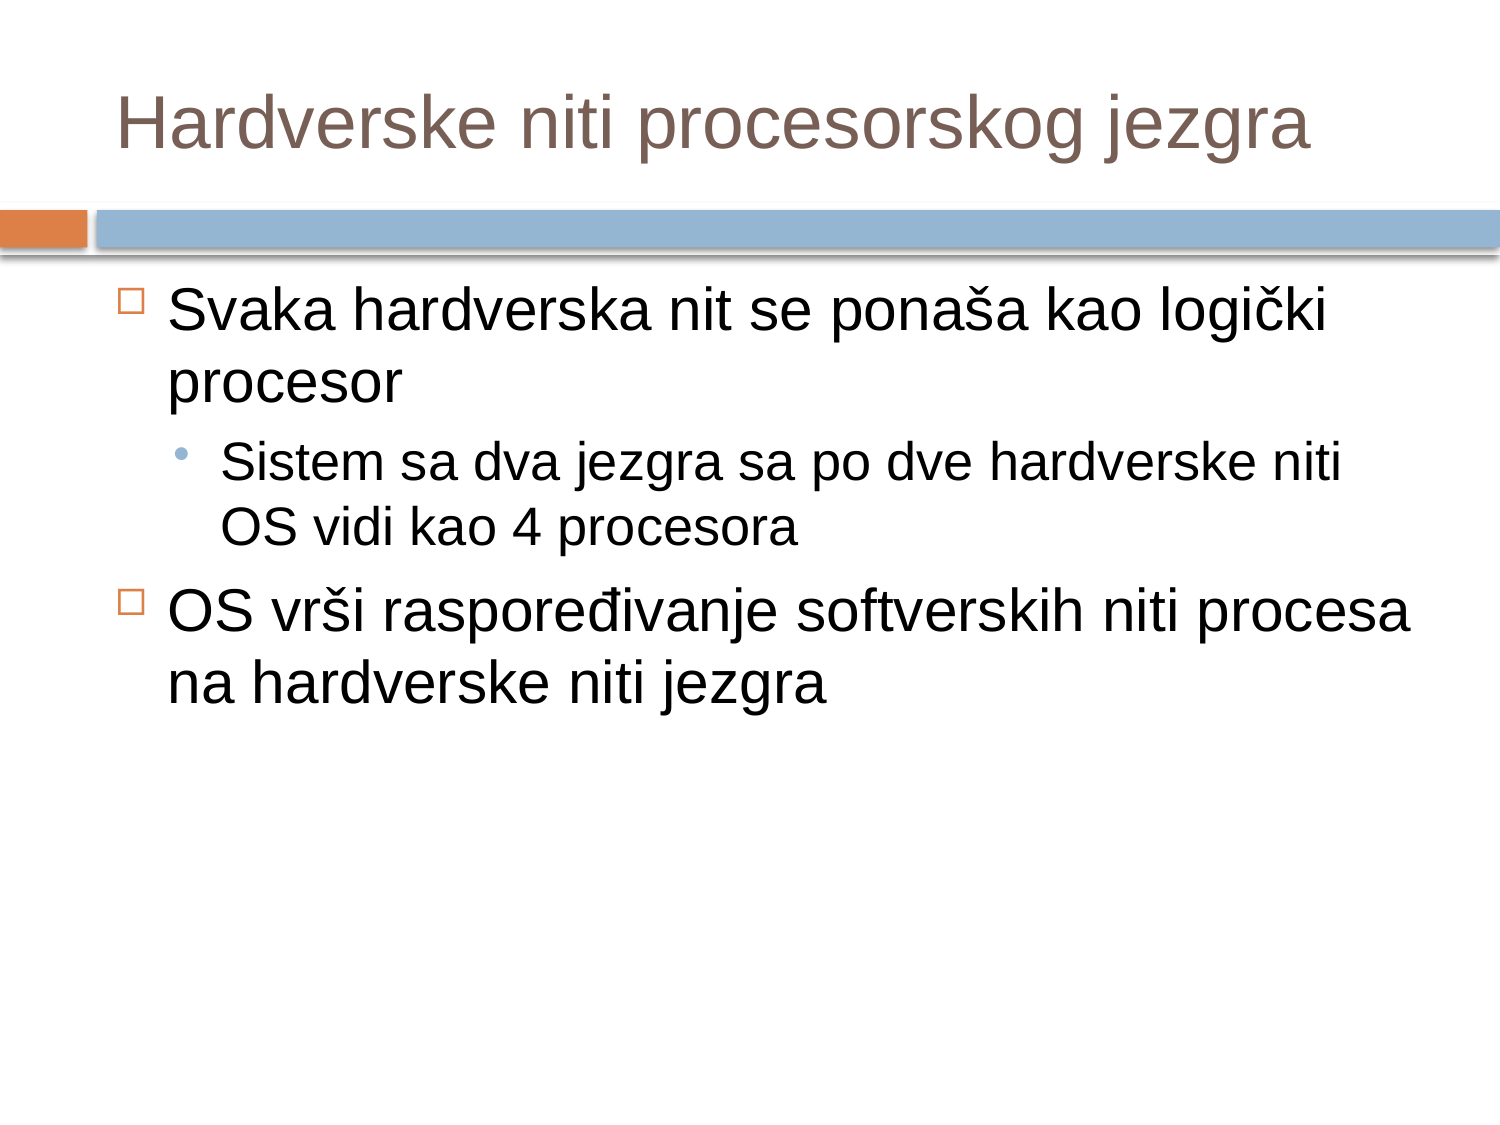

# Hardverske niti procesorskog jezgra
Svaka hardverska nit se ponaša kao logički procesor
Sistem sa dva jezgra sa po dve hardverske niti OS vidi kao 4 procesora
OS vrši raspoređivanje softverskih niti procesa na hardverske niti jezgra